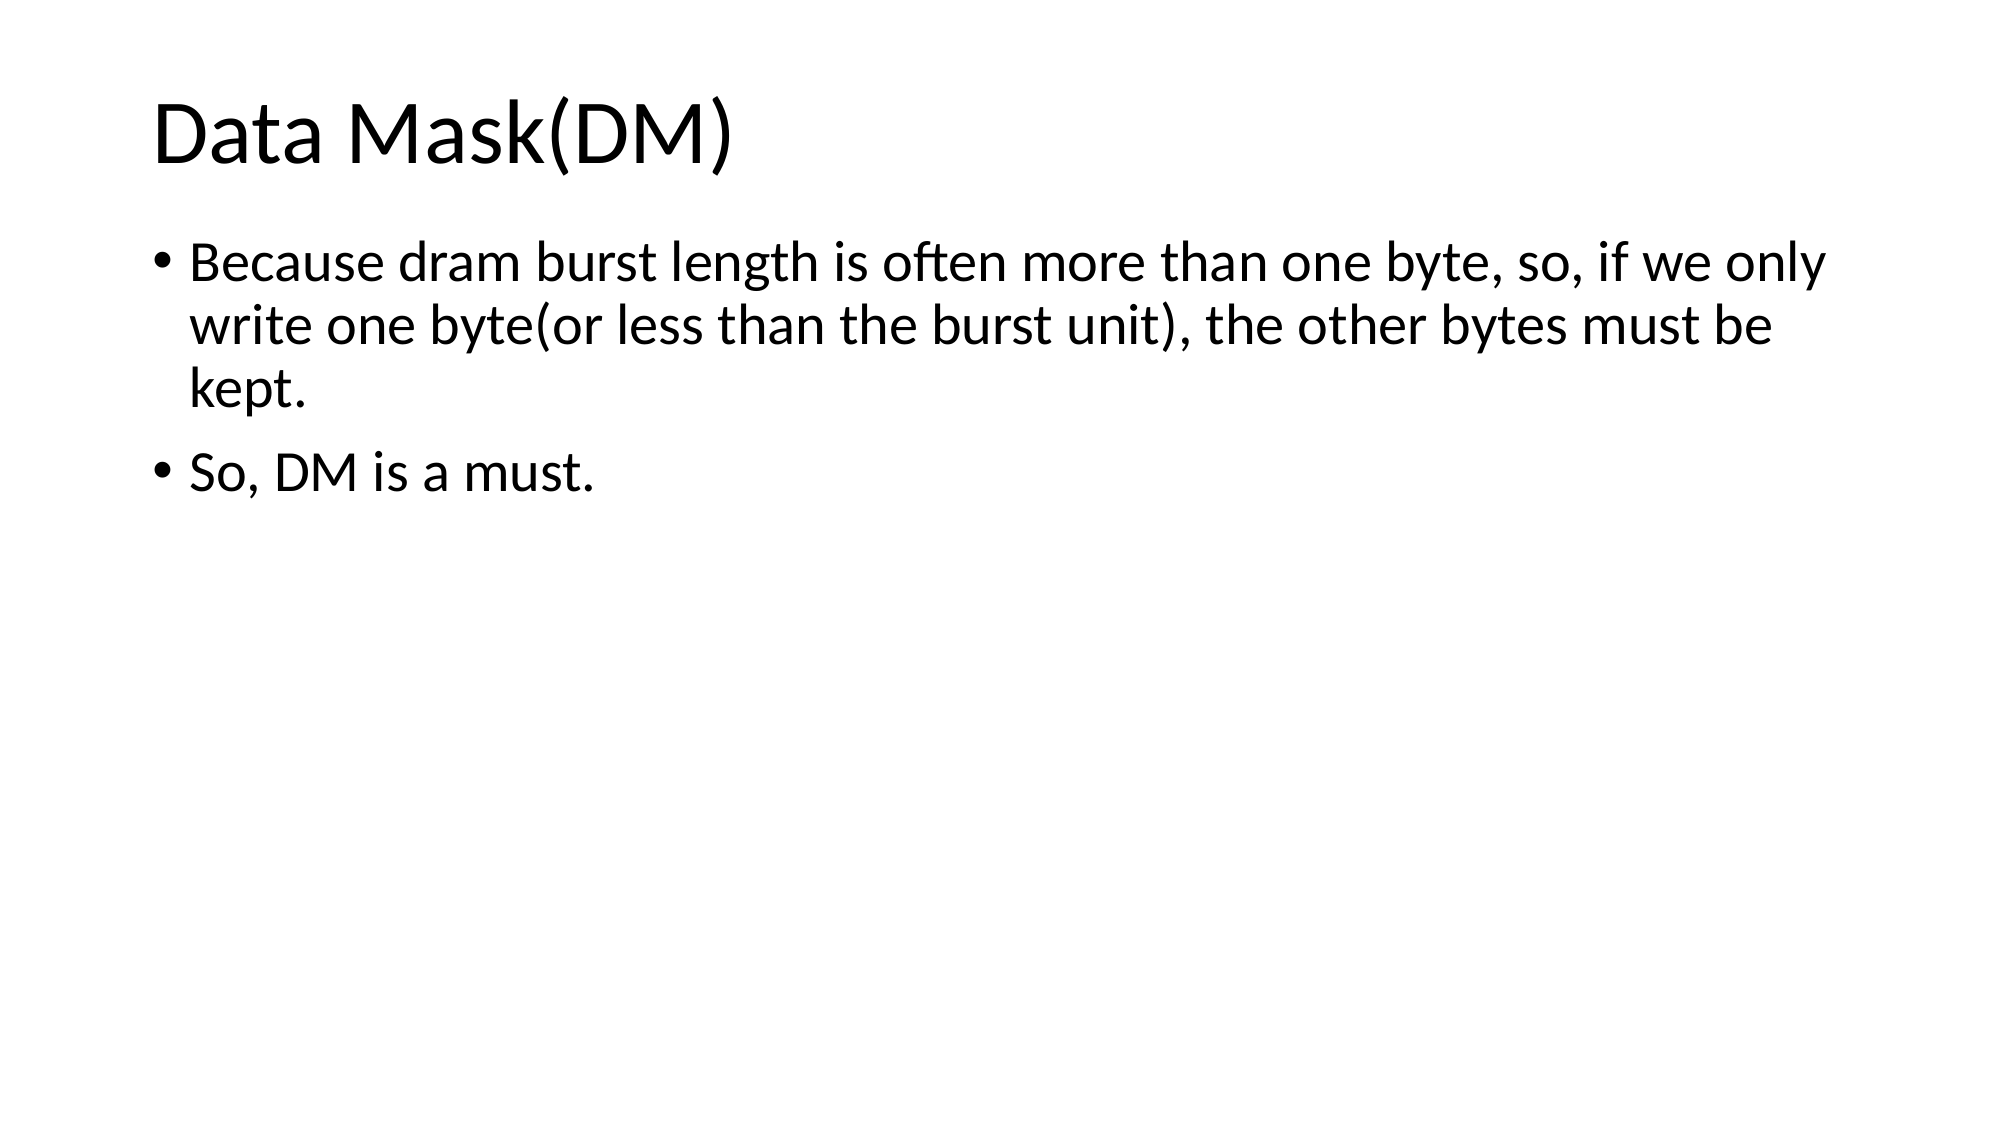

# Data Mask(DM)
Because dram burst length is often more than one byte, so, if we only write one byte(or less than the burst unit), the other bytes must be kept.
So, DM is a must.